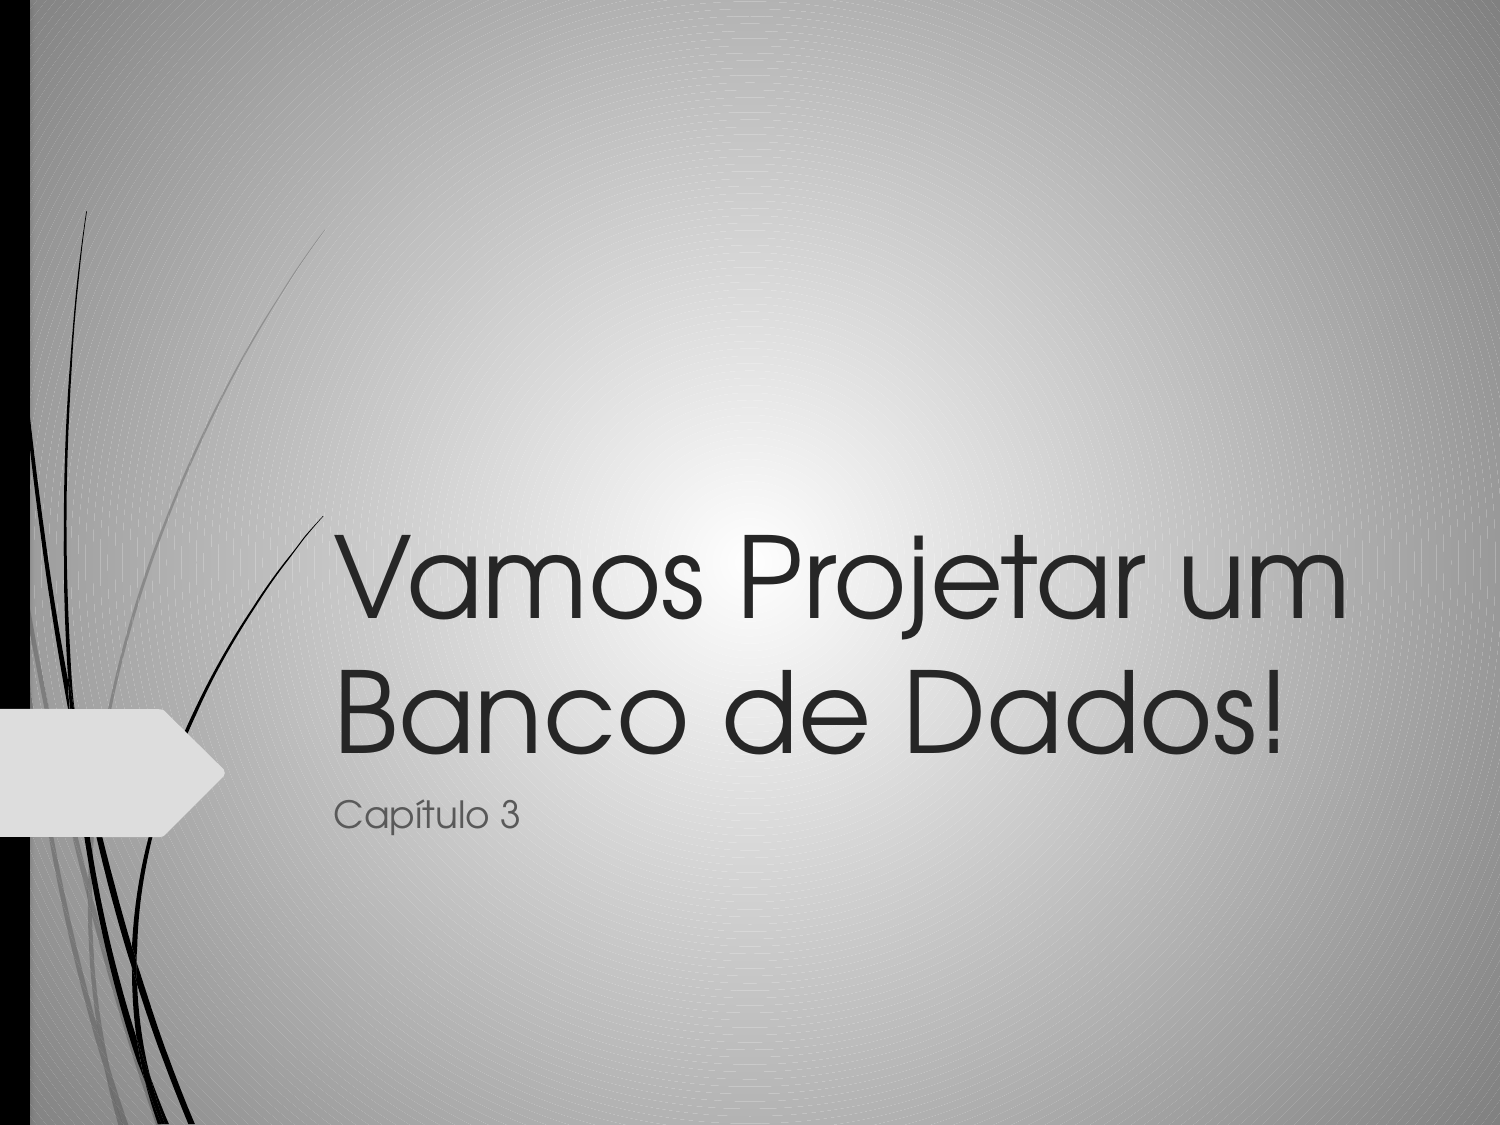

# Vamos Projetar um Banco de Dados!
Capítulo 3